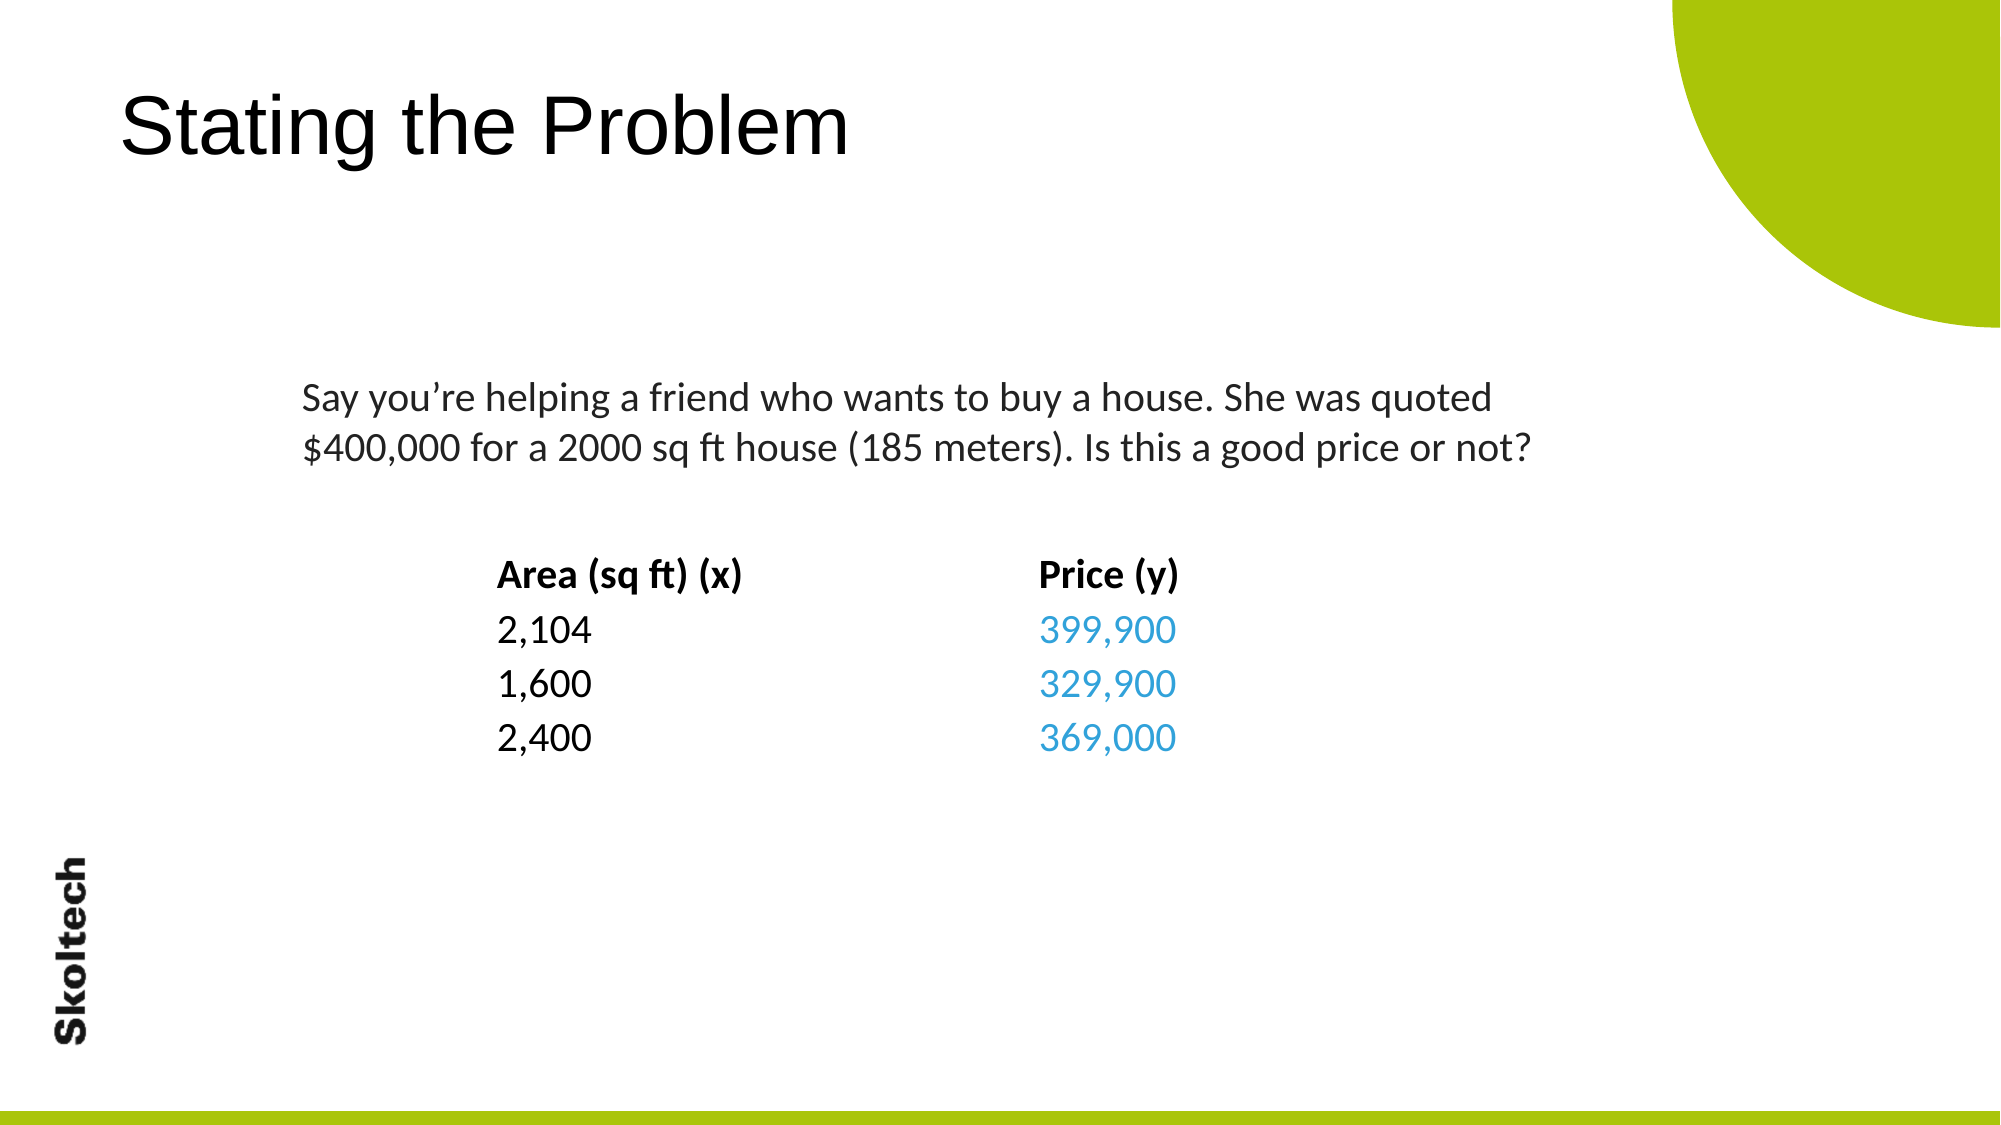

Stating the Problem
Say you’re helping a friend who wants to buy a house. She was quoted $400,000 for a 2000 sq ft house (185 meters). Is this a good price or not?
| Area (sq ft) (x) | Price (y) |
| --- | --- |
| 2,104 | 399,900 |
| 1,600 | 329,900 |
| 2,400 | 369,000 |